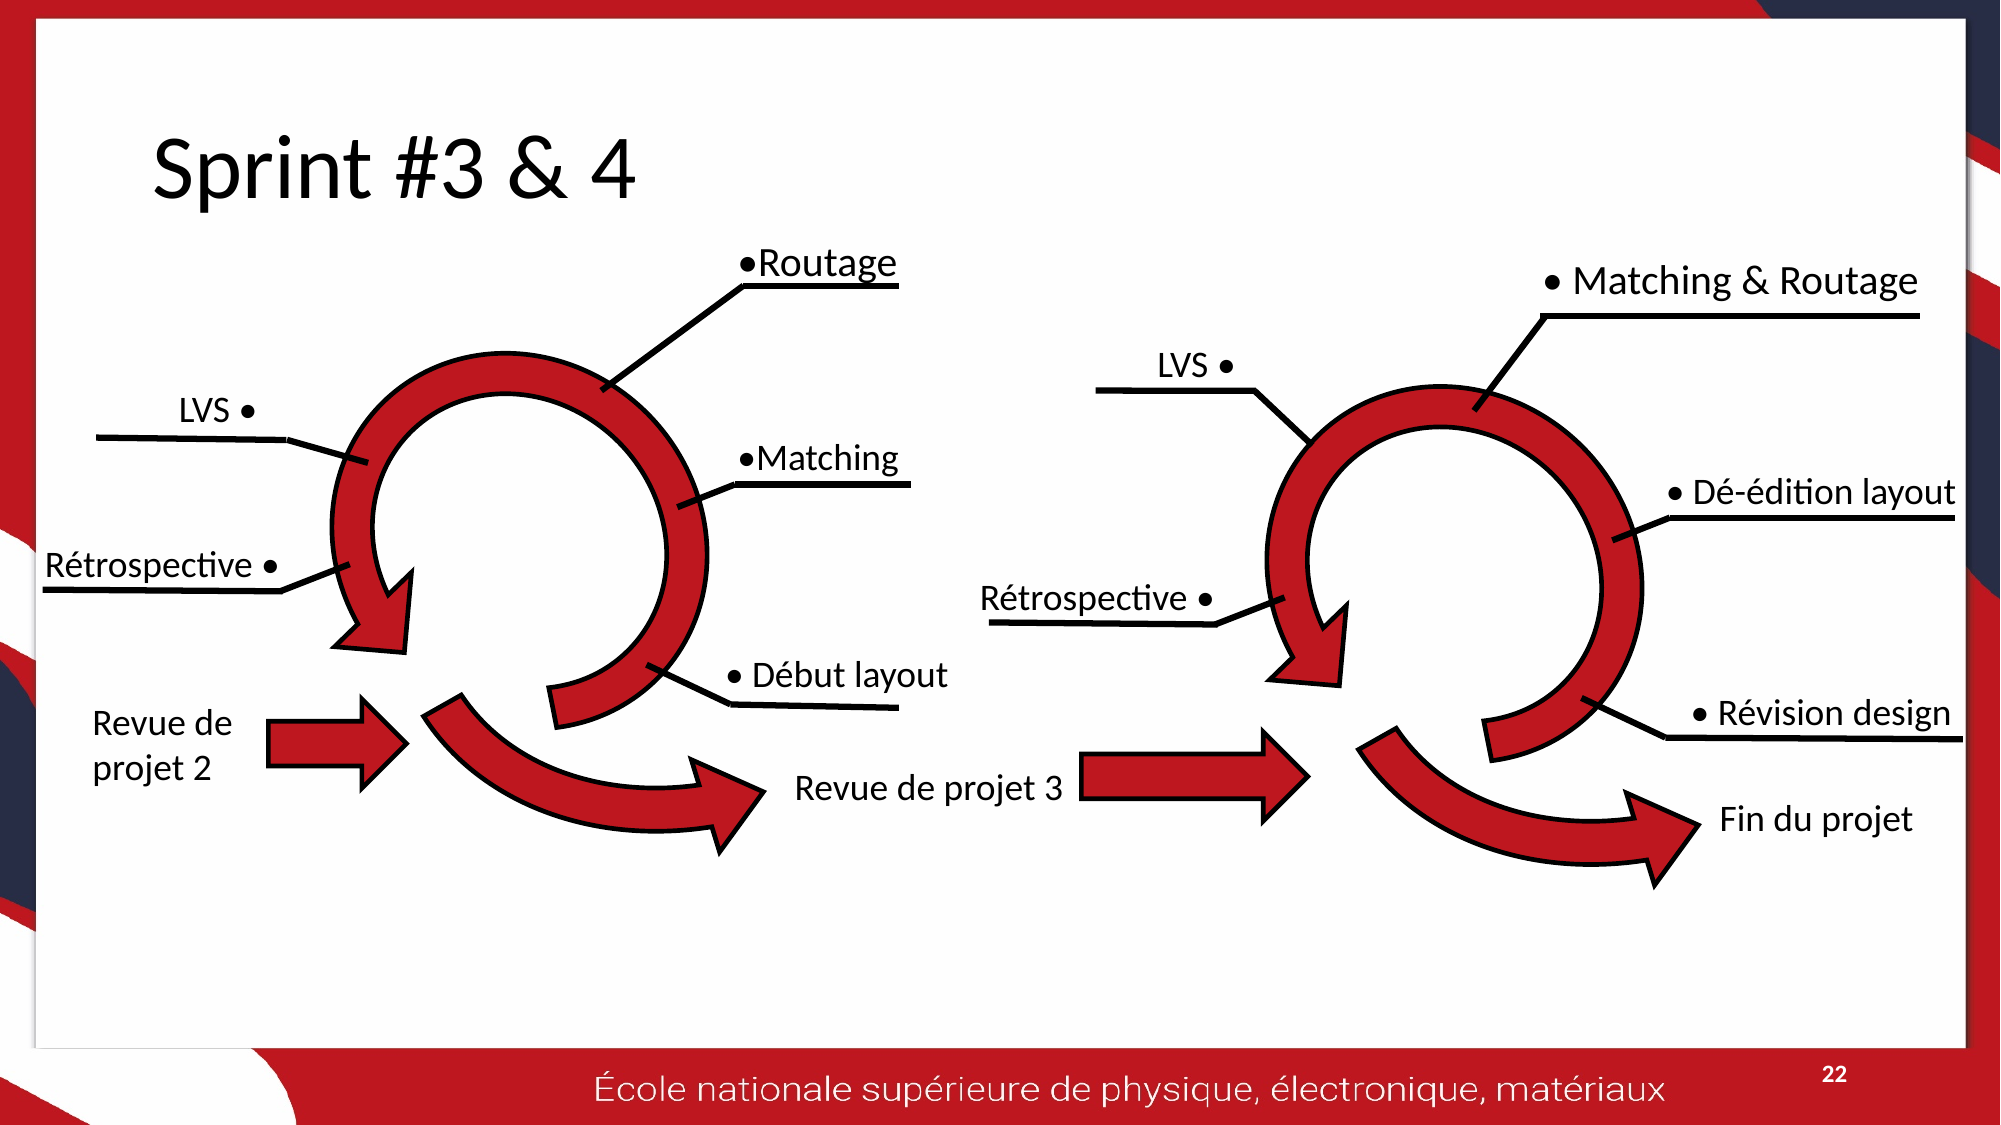

# Sprint #3 & 4
•Routage

LVS •
•Matching
Rétrospective •
• Début layout
Revue de projet 2
Revue de projet 3
• Matching & Routage

LVS •
• Dé-édition layout
Rétrospective •
• Révision design
Fin du projet
22